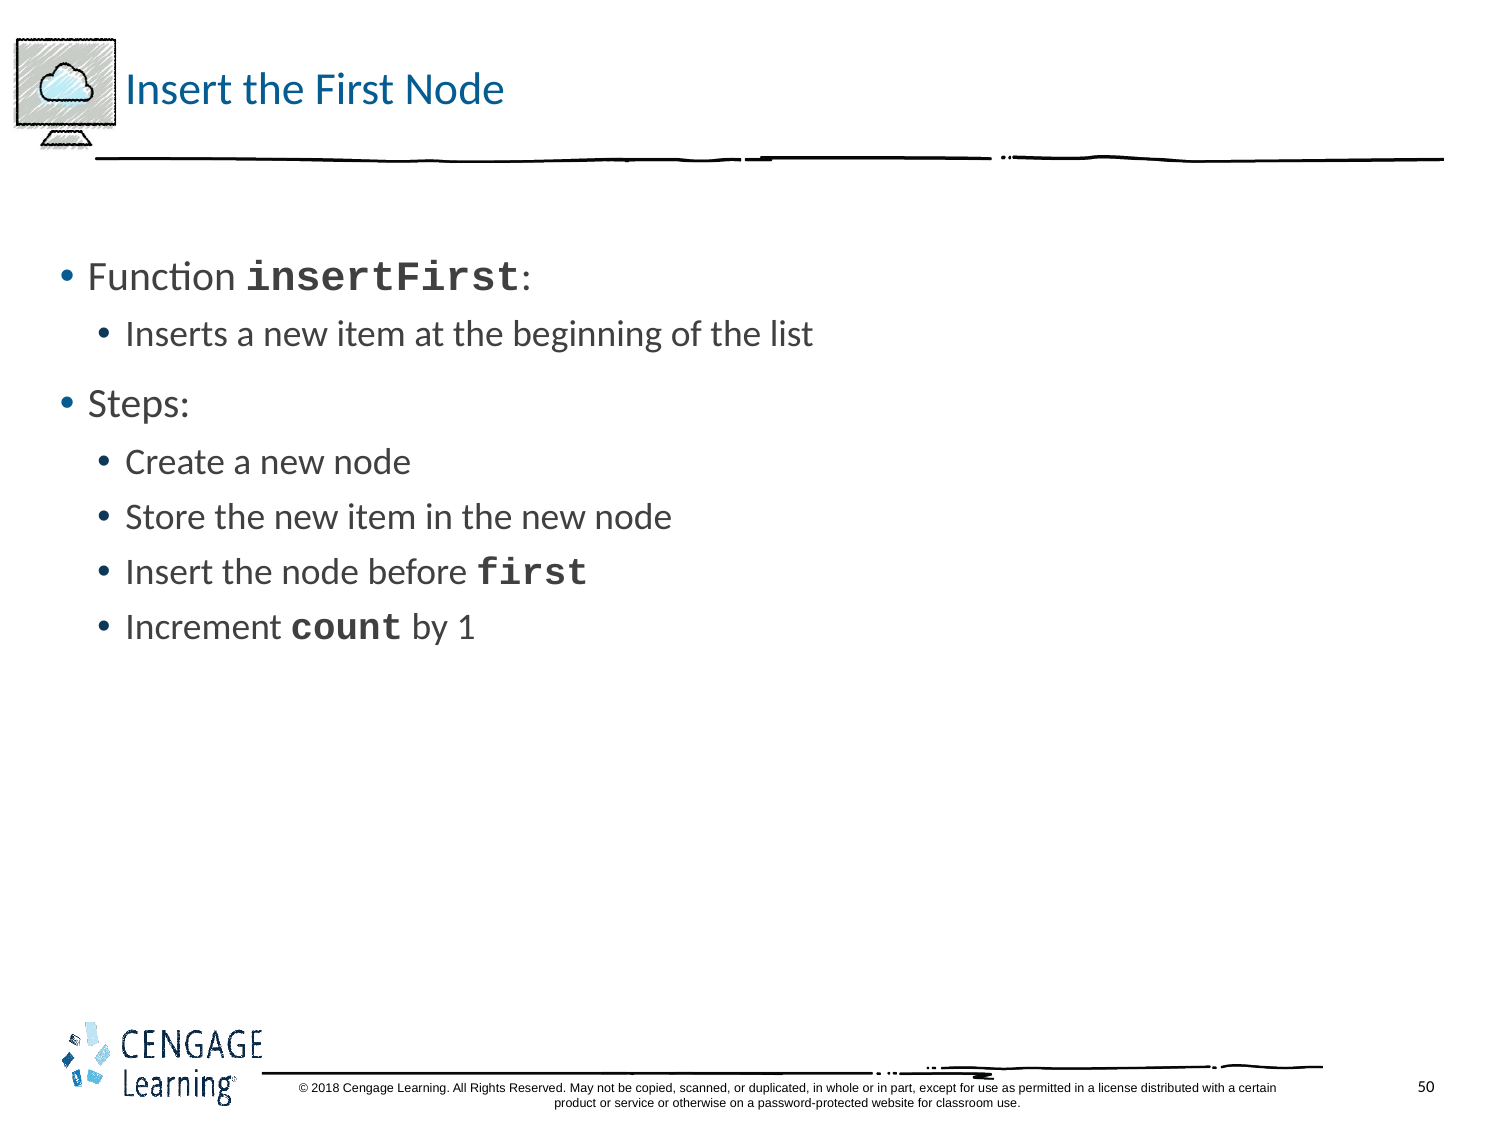

# Insert the First Node
Function insertFirst:
Inserts a new item at the beginning of the list
Steps:
Create a new node
Store the new item in the new node
Insert the node before first
Increment count by 1